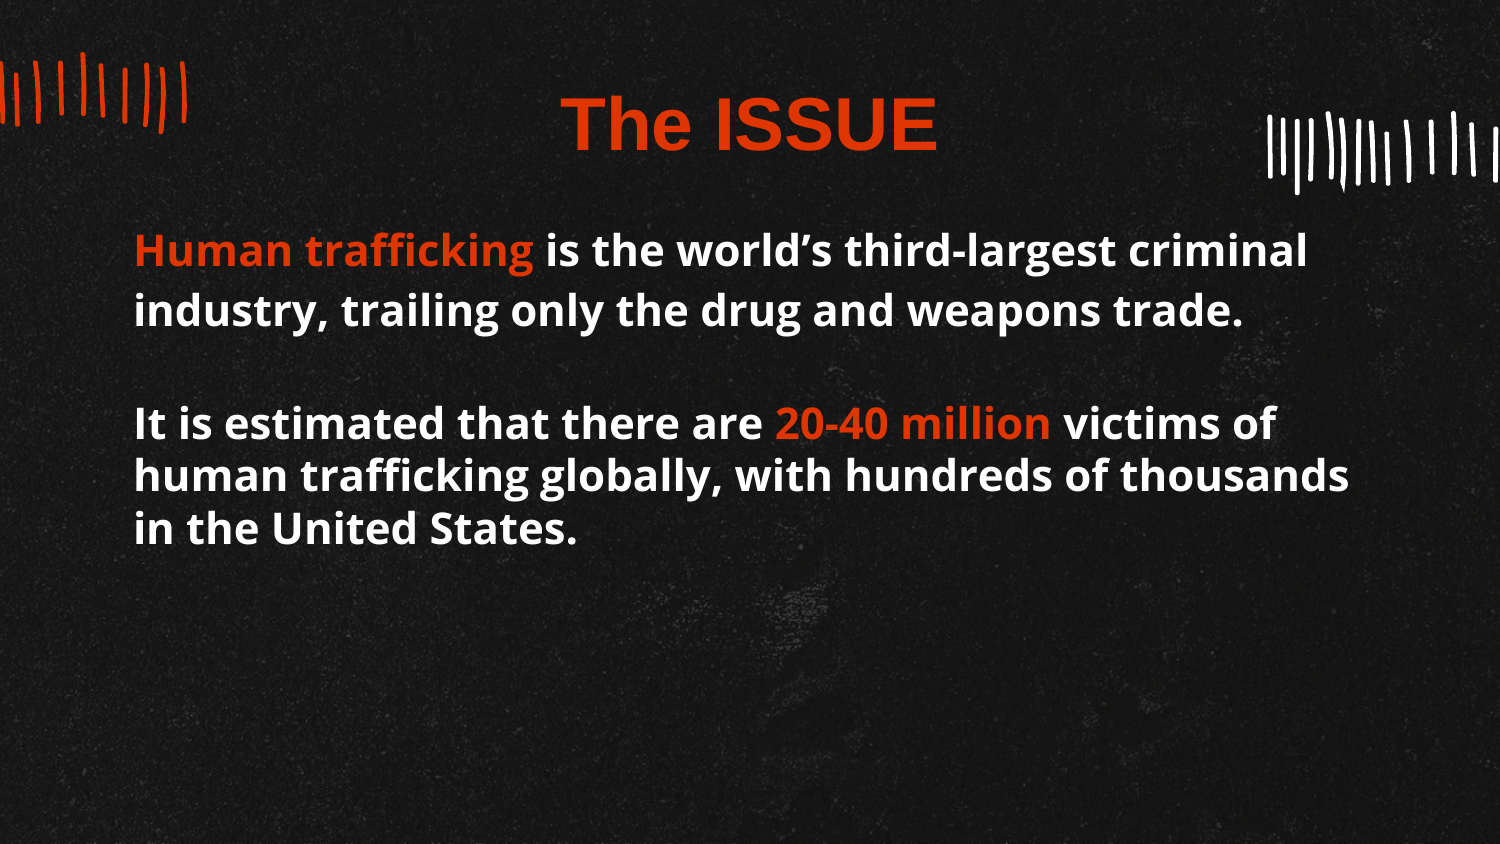

# The ISSUE
Human trafficking is the world’s third-largest criminal industry, trailing only the drug and weapons trade.

It is estimated that there are 20-40 million victims of human trafficking globally, with hundreds of thousands in the United States.